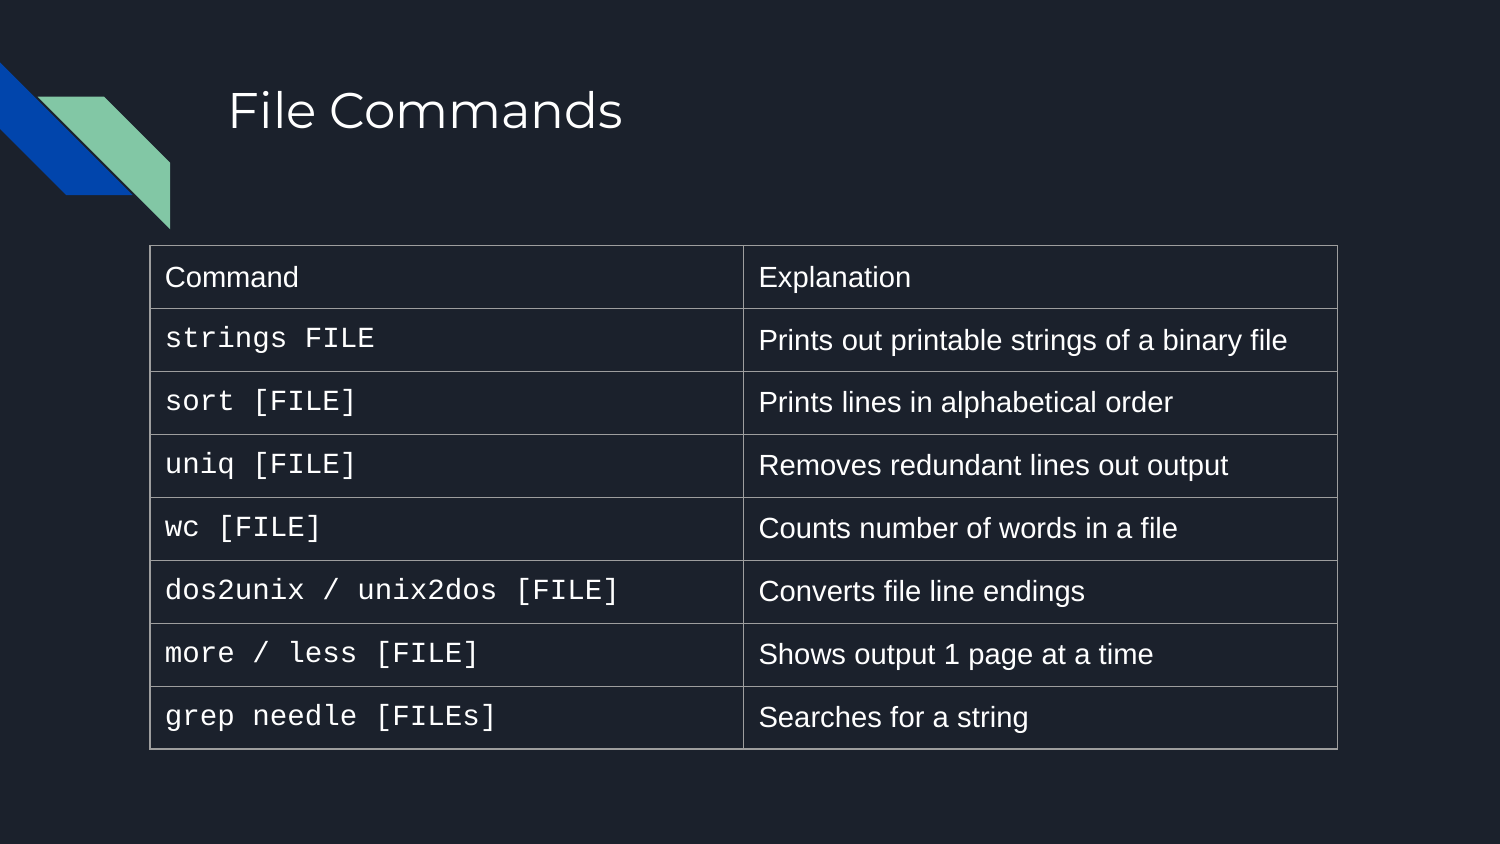

# File Commands
| Command | Explanation |
| --- | --- |
| strings FILE | Prints out printable strings of a binary file |
| sort [FILE] | Prints lines in alphabetical order |
| uniq [FILE] | Removes redundant lines out output |
| wc [FILE] | Counts number of words in a file |
| dos2unix / unix2dos [FILE] | Converts file line endings |
| more / less [FILE] | Shows output 1 page at a time |
| grep needle [FILEs] | Searches for a string |